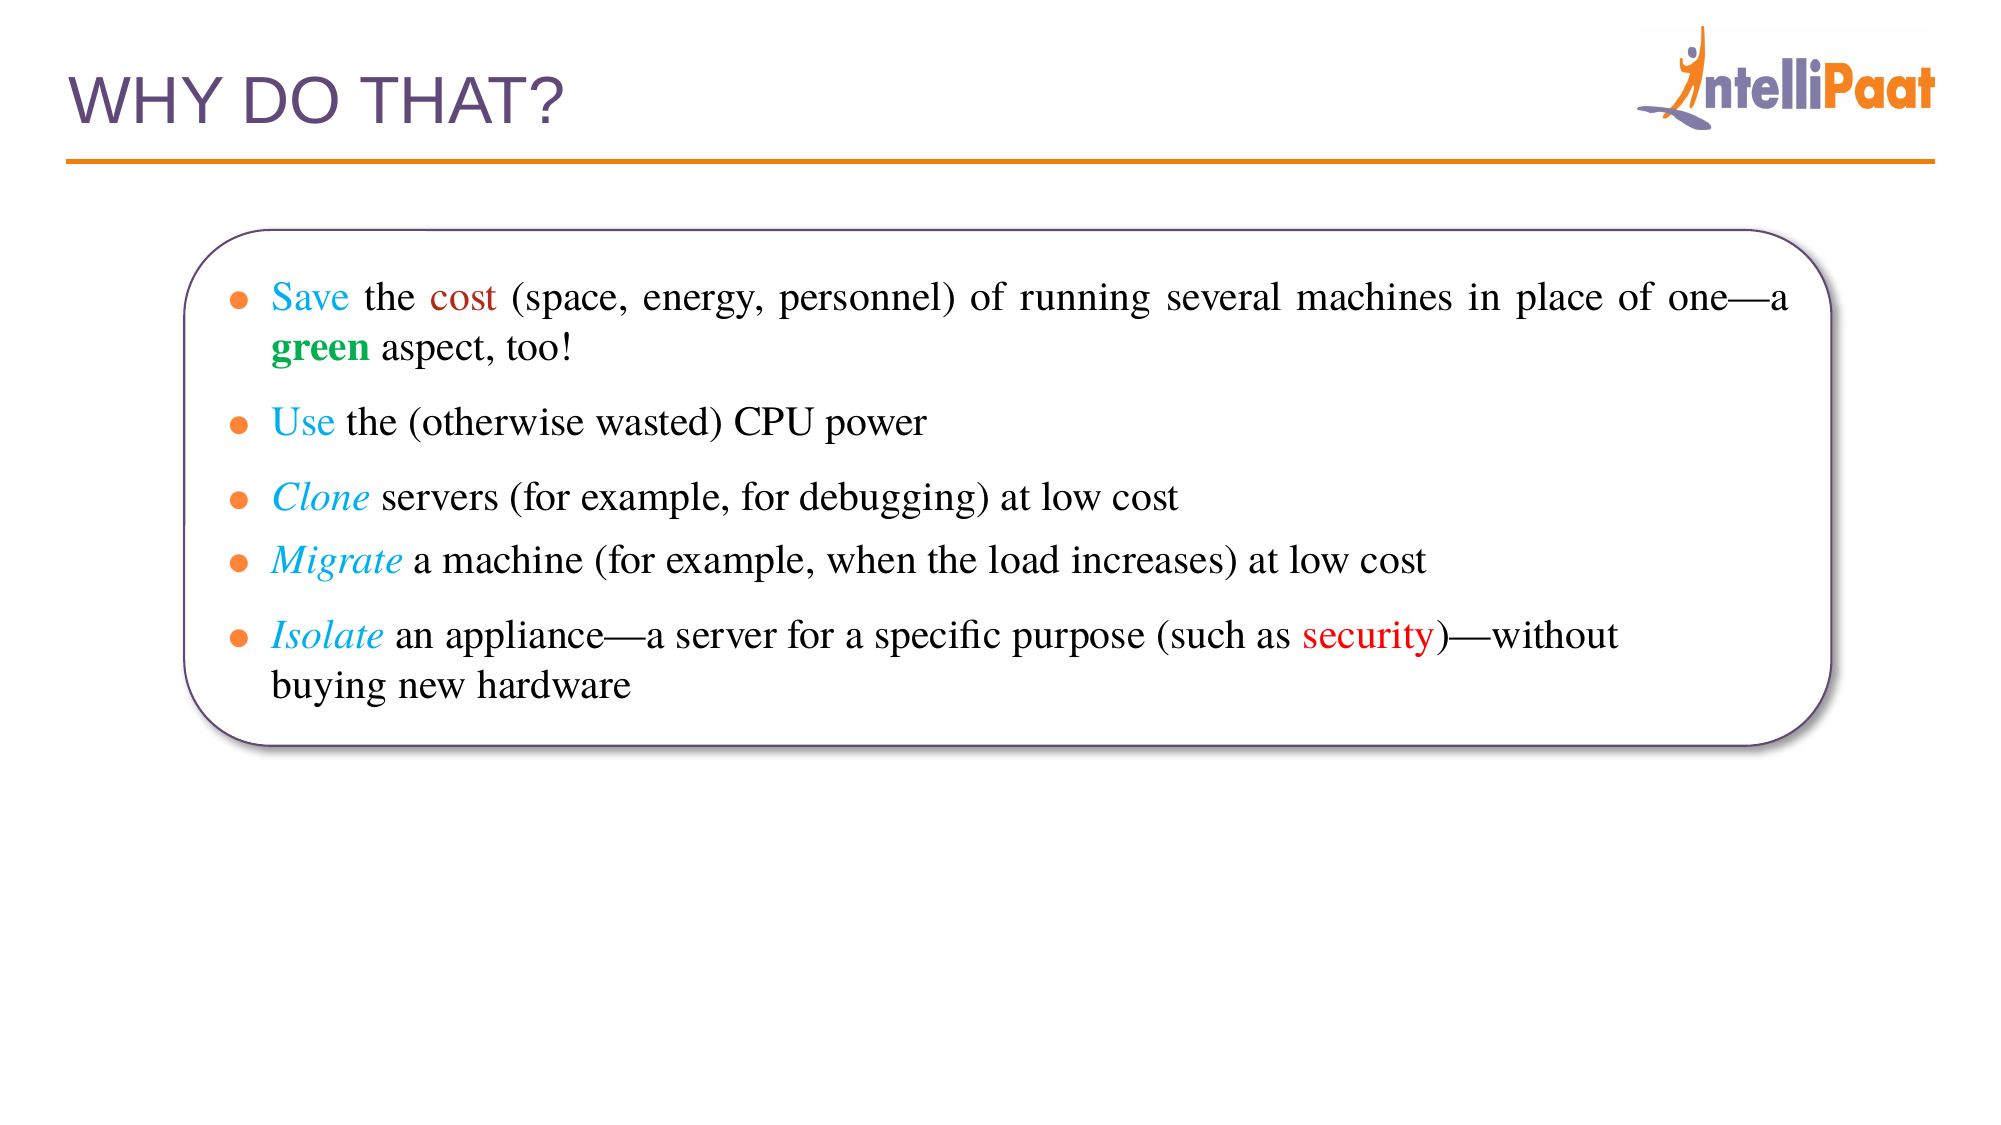

WHY DO THAT?
Save the cost (space, energy, personnel) of running several machines in place of one—a green aspect, too!
Use the (otherwise wasted) CPU power
Clone servers (for example, for debugging) at low cost
Migrate a machine (for example, when the load increases) at low cost
Isolate an appliance—a server for a specific purpose (such as security)—without buying new hardware